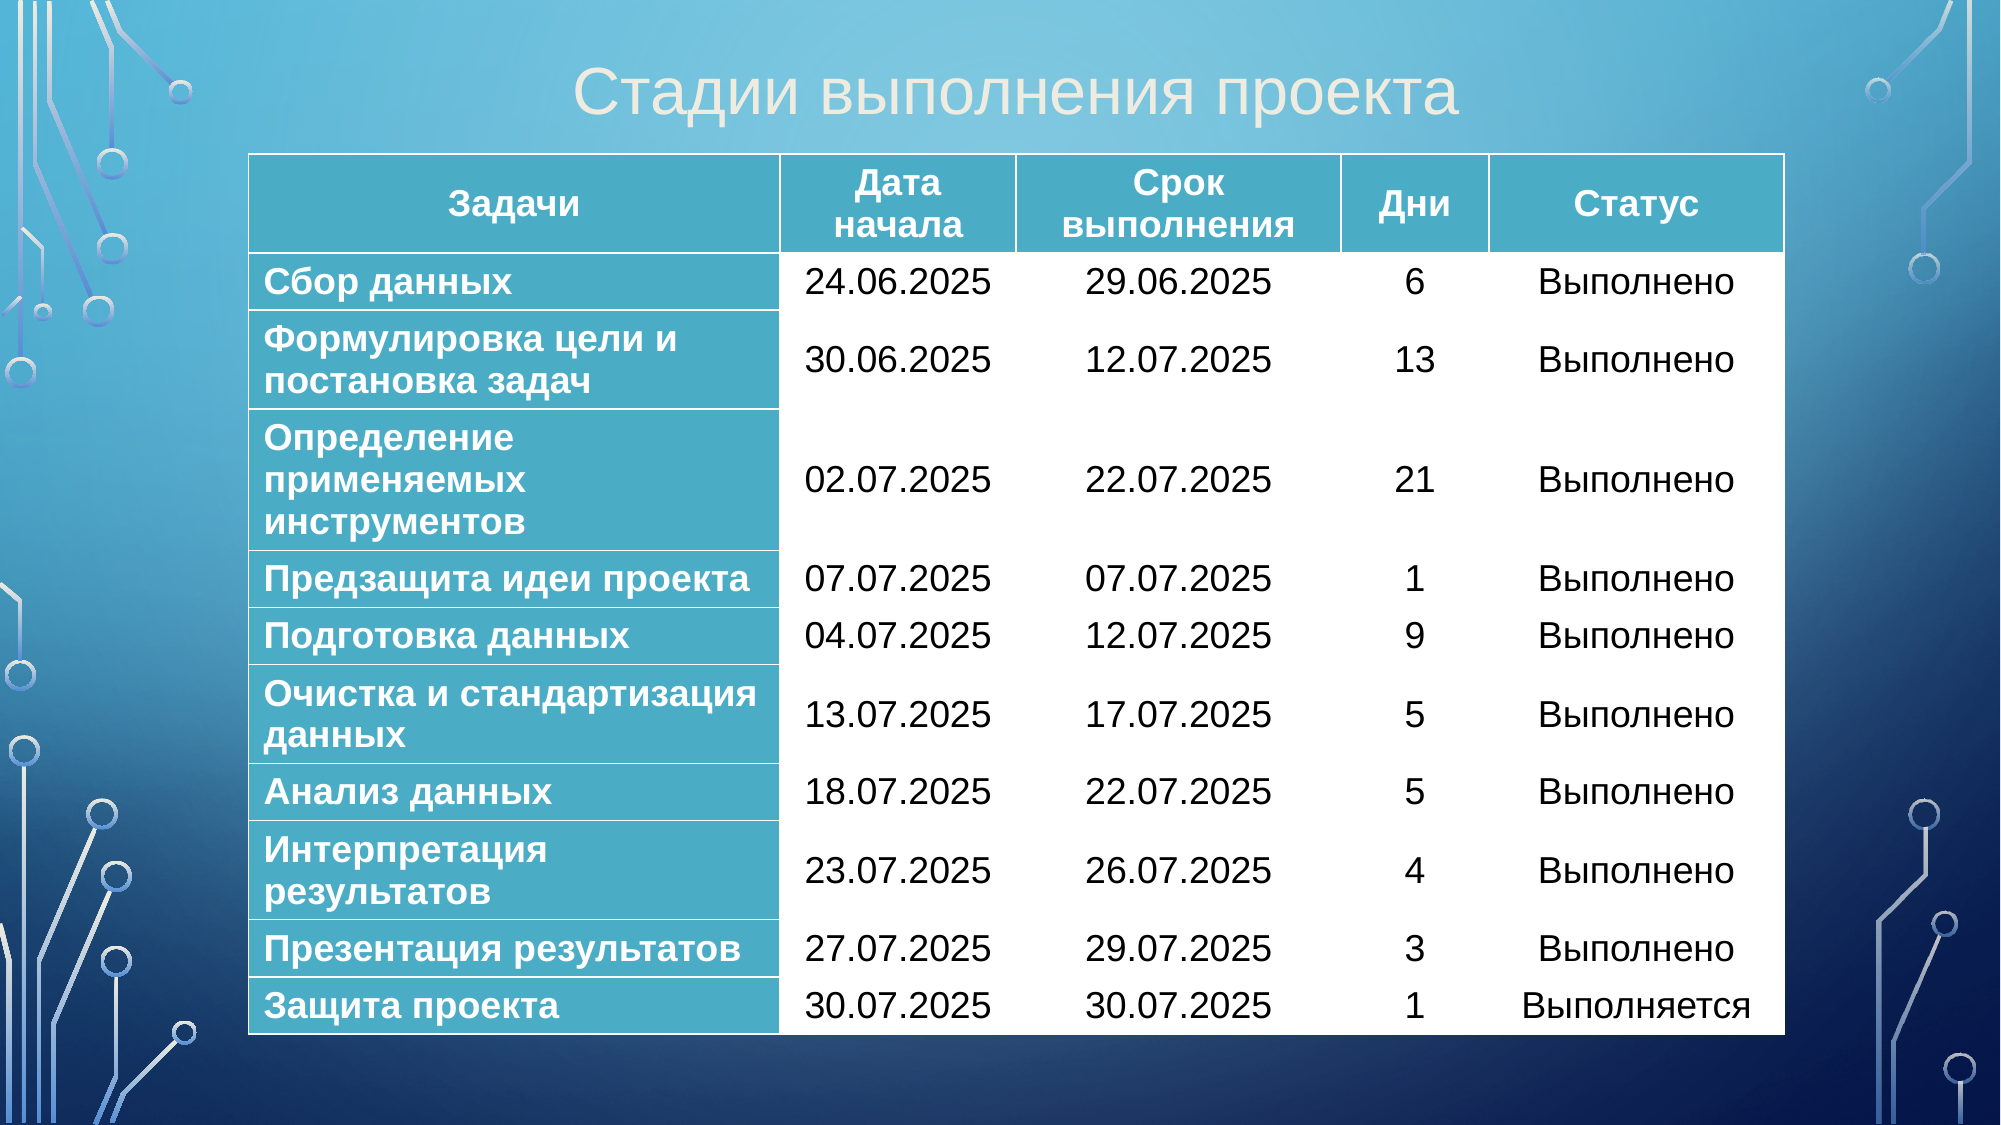

Стадии выполнения проекта
| Задачи | Дата начала | Срок выполнения | Дни | Статус |
| --- | --- | --- | --- | --- |
| Сбор данных | 24.06.2025 | 29.06.2025 | 6 | Выполнено |
| Формулировка цели и постановка задач | 30.06.2025 | 12.07.2025 | 13 | Выполнено |
| Определение применяемых инструментов | 02.07.2025 | 22.07.2025 | 21 | Выполнено |
| Предзащита идеи проекта | 07.07.2025 | 07.07.2025 | 1 | Выполнено |
| Подготовка данных | 04.07.2025 | 12.07.2025 | 9 | Выполнено |
| Очистка и стандартизация данных | 13.07.2025 | 17.07.2025 | 5 | Выполнено |
| Анализ данных | 18.07.2025 | 22.07.2025 | 5 | Выполнено |
| Интерпретация результатов | 23.07.2025 | 26.07.2025 | 4 | Выполнено |
| Презентация результатов | 27.07.2025 | 29.07.2025 | 3 | Выполнено |
| Защита проекта | 30.07.2025 | 30.07.2025 | 1 | Выполняется |